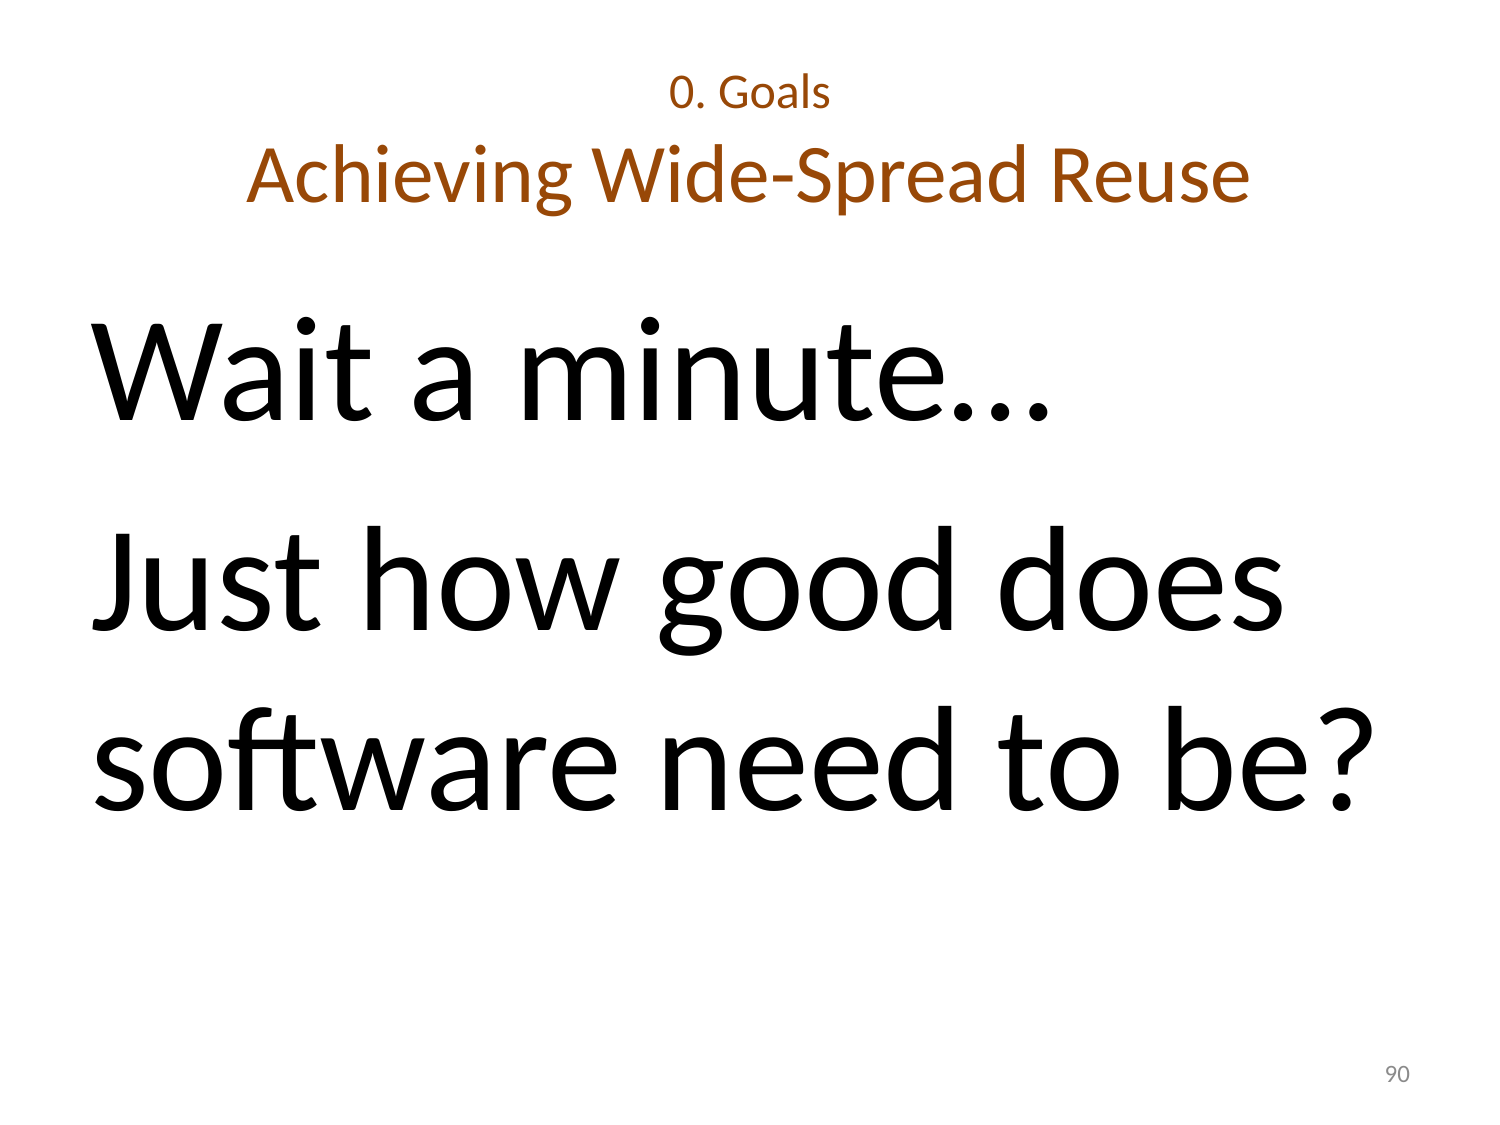

# 0. Goals Achieving Wide-Spread Reuse
Wait a minute…
Just how good does software need to be?

90